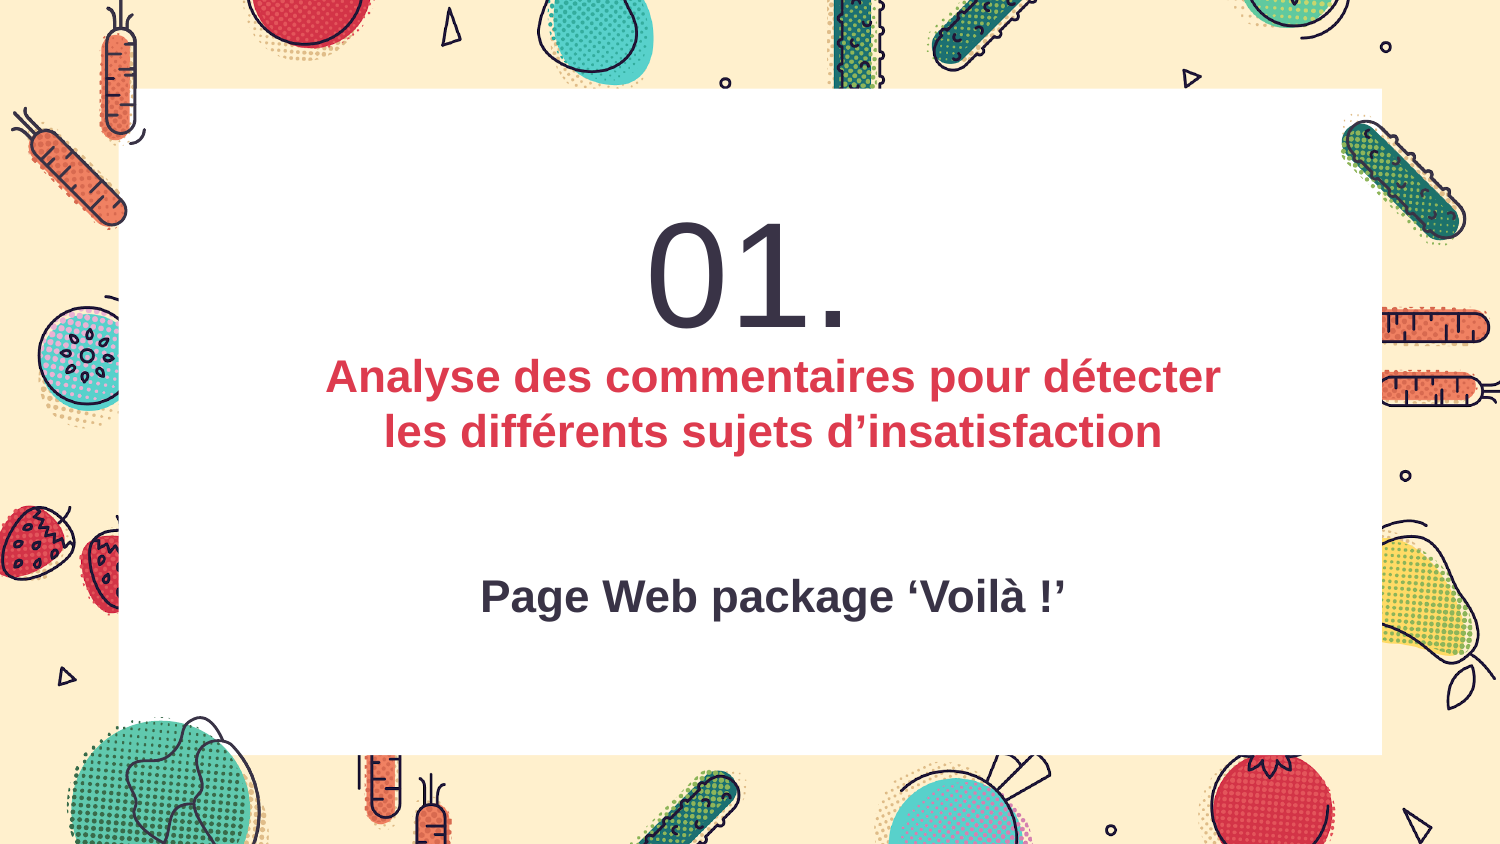

01.
# Analyse des commentaires pour détecter les différents sujets d’insatisfaction Page Web package ‘Voilà !’